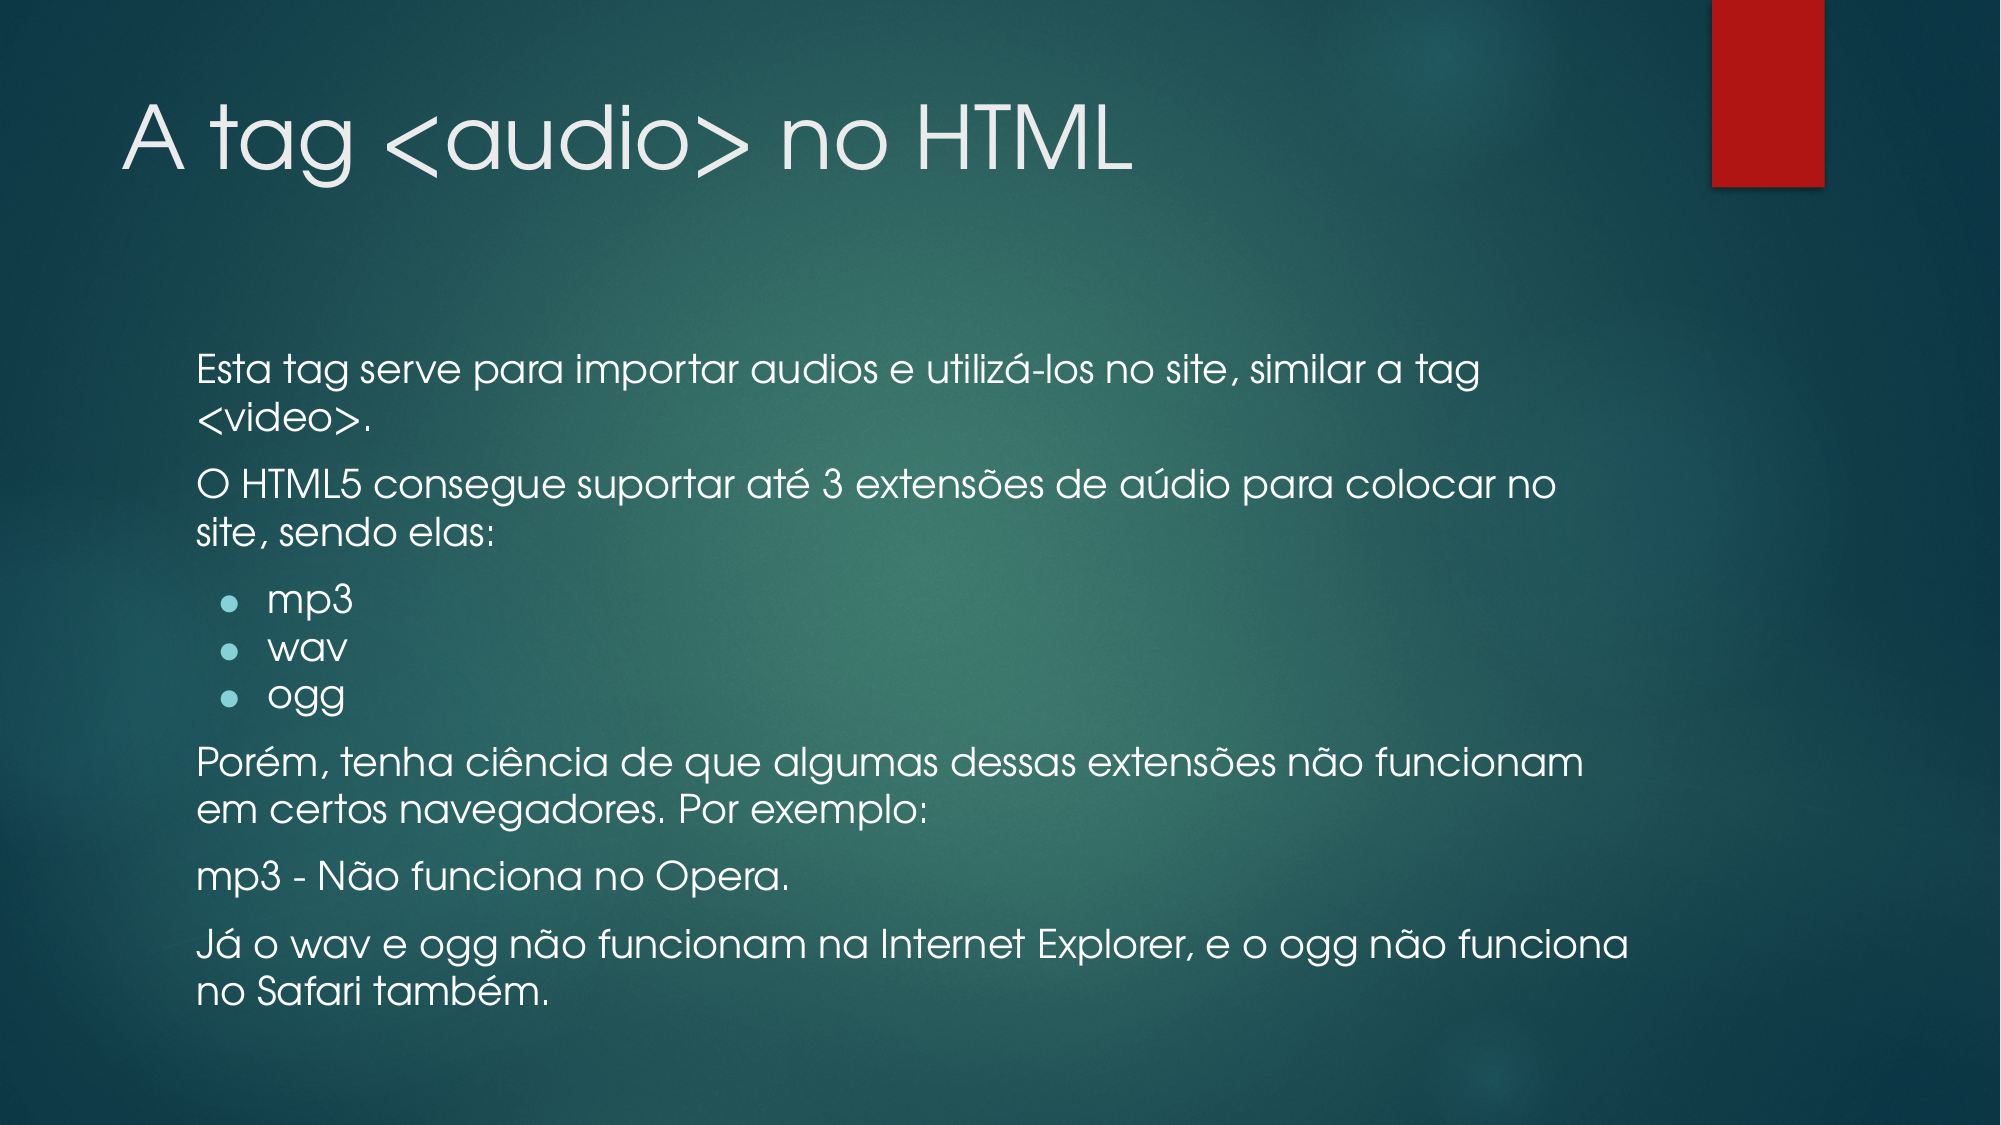

# A tag <audio> no HTML
Esta tag serve para importar audios e utilizá-los no site, similar a tag <video>.
O HTML5 consegue suportar até 3 extensões de aúdio para colocar no site, sendo elas:
mp3
wav
ogg
Porém, tenha ciência de que algumas dessas extensões não funcionam em certos navegadores. Por exemplo:
mp3 - Não funciona no Opera.
Já o wav e ogg não funcionam na Internet Explorer, e o ogg não funciona no Safari também.